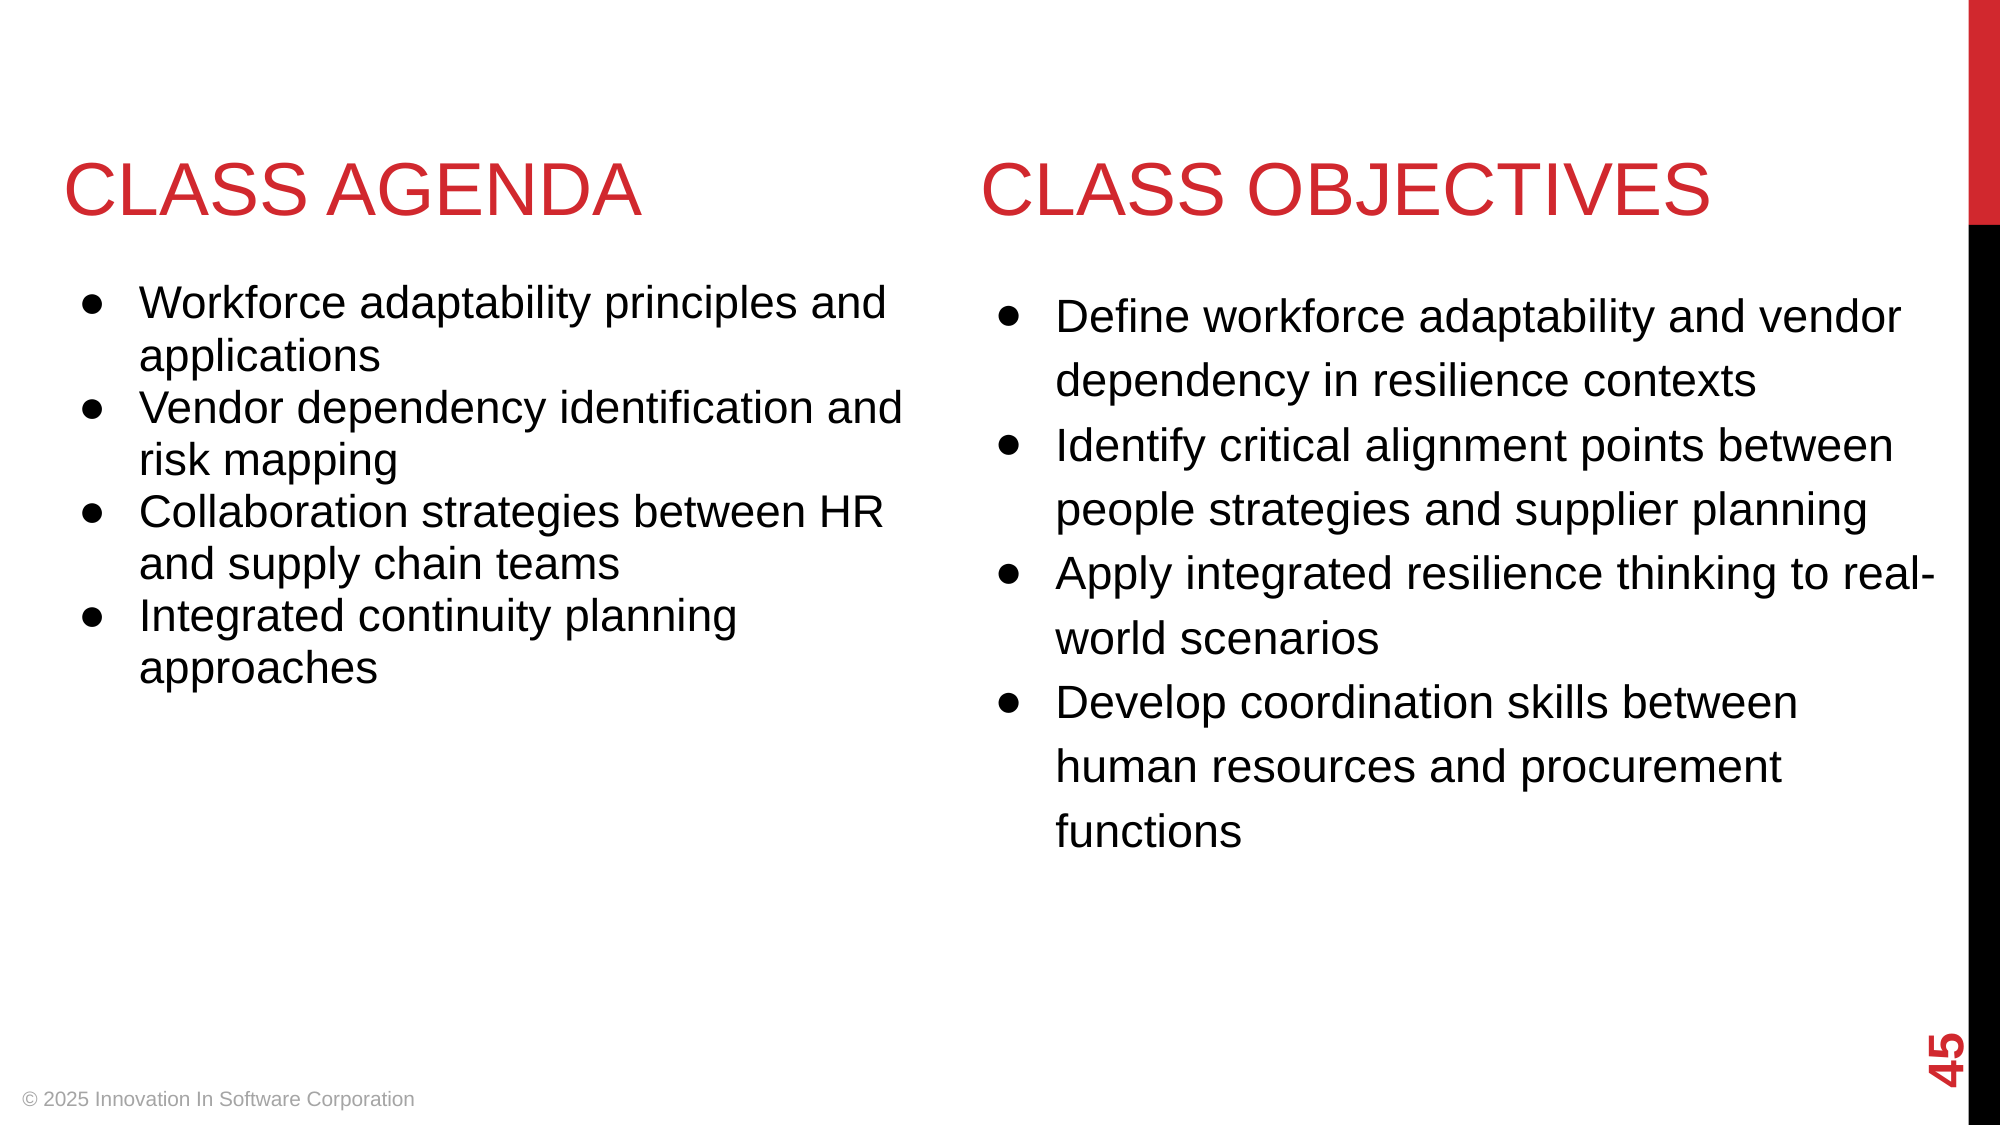

# CLASS AGENDA
CLASS OBJECTIVES
Workforce adaptability principles and applications
Vendor dependency identification and risk mapping
Collaboration strategies between HR and supply chain teams
Integrated continuity planning approaches
Define workforce adaptability and vendor dependency in resilience contexts
Identify critical alignment points between people strategies and supplier planning
Apply integrated resilience thinking to real-world scenarios
Develop coordination skills between human resources and procurement functions
45
© 2025 Innovation In Software Corporation